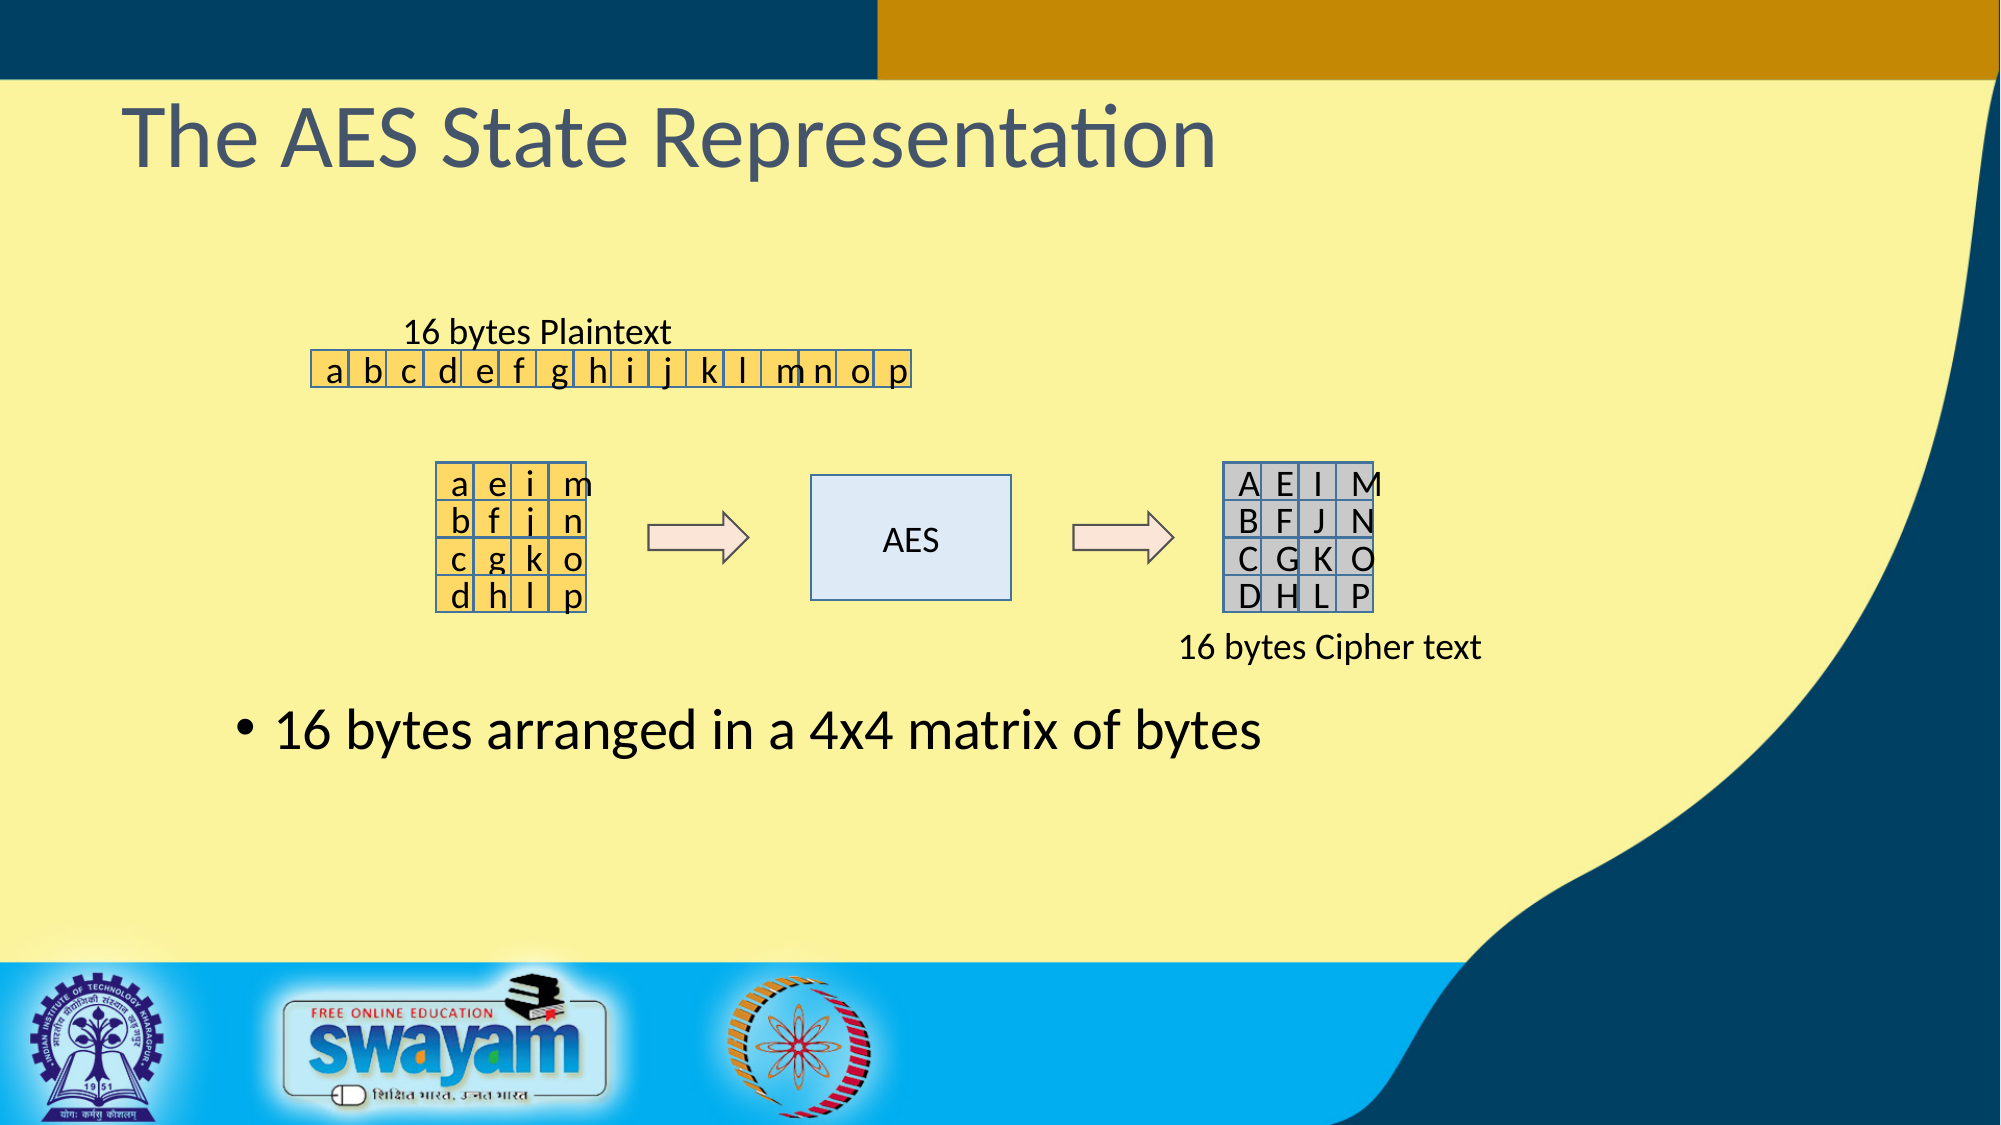

The AES State Representation
16 bytes Plaintext
a
b
c
d
e
f
g
h
i
j
k
l
m
n
o
p
a
e
i
m
A
E
I
M
AES
b
f
j
n
B
F
J
N

c
g
k
o
C
G
K
O
d
h
l
p
D
H
L
P
16 bytes Cipher text
16 bytes arranged in a 4x4 matrix of bytes